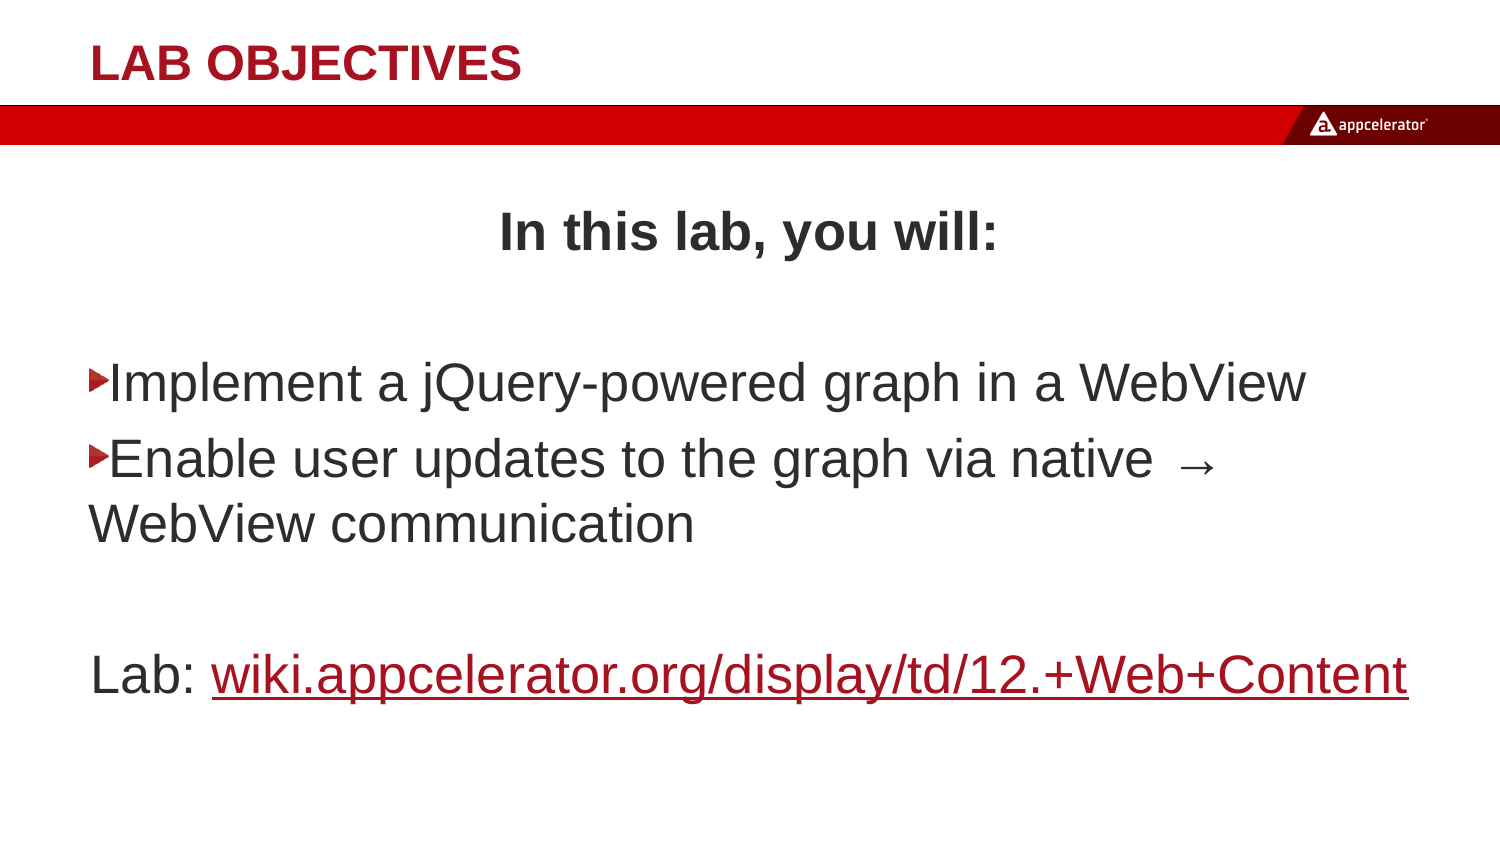

# Lab Objectives
In this lab, you will:

Implement a jQuery-powered graph in a WebView
Enable user updates to the graph via native → WebView communication

Lab: wiki.appcelerator.org/display/td/12.+Web+Content